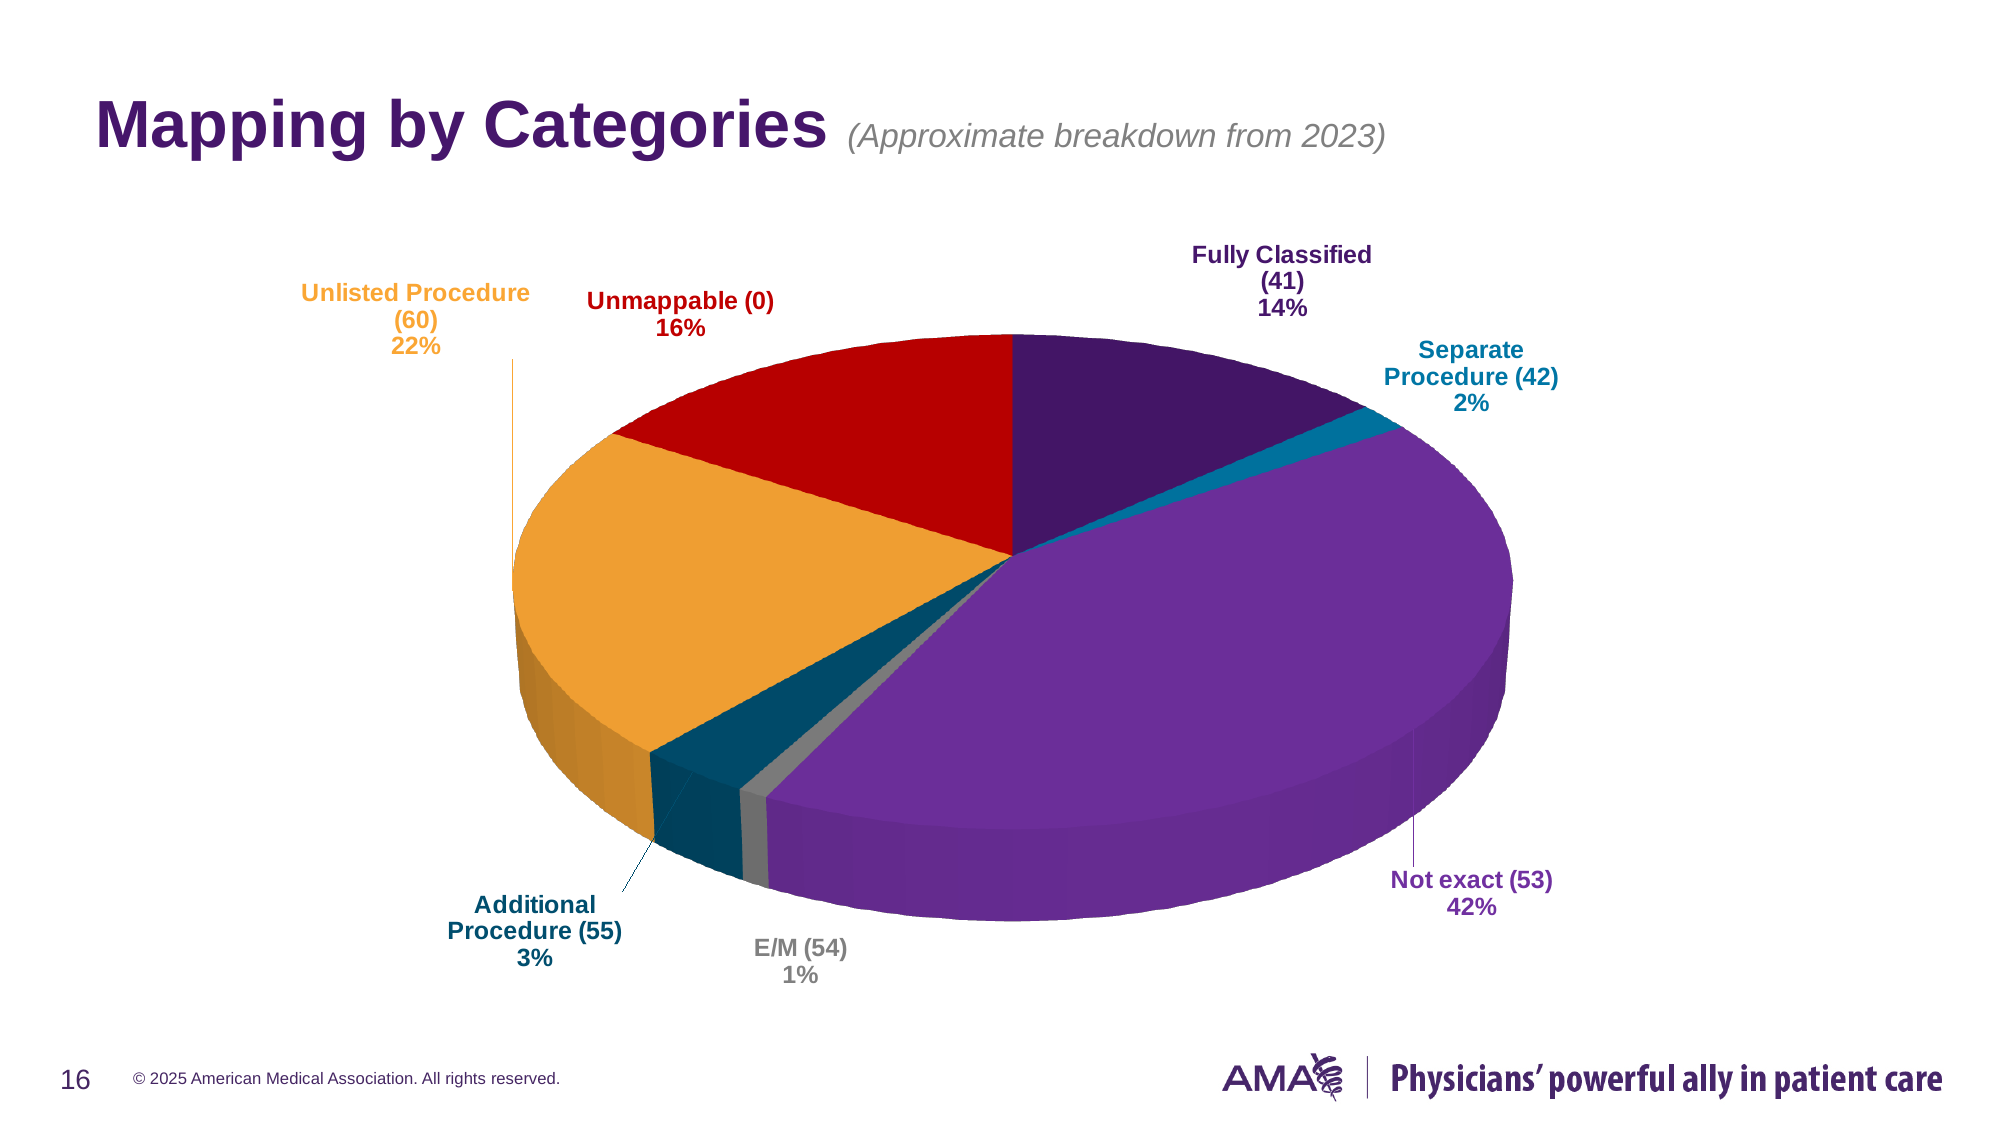

# Mapping by Categories (Approximate breakdown from 2023)

[unsupported chart]

16